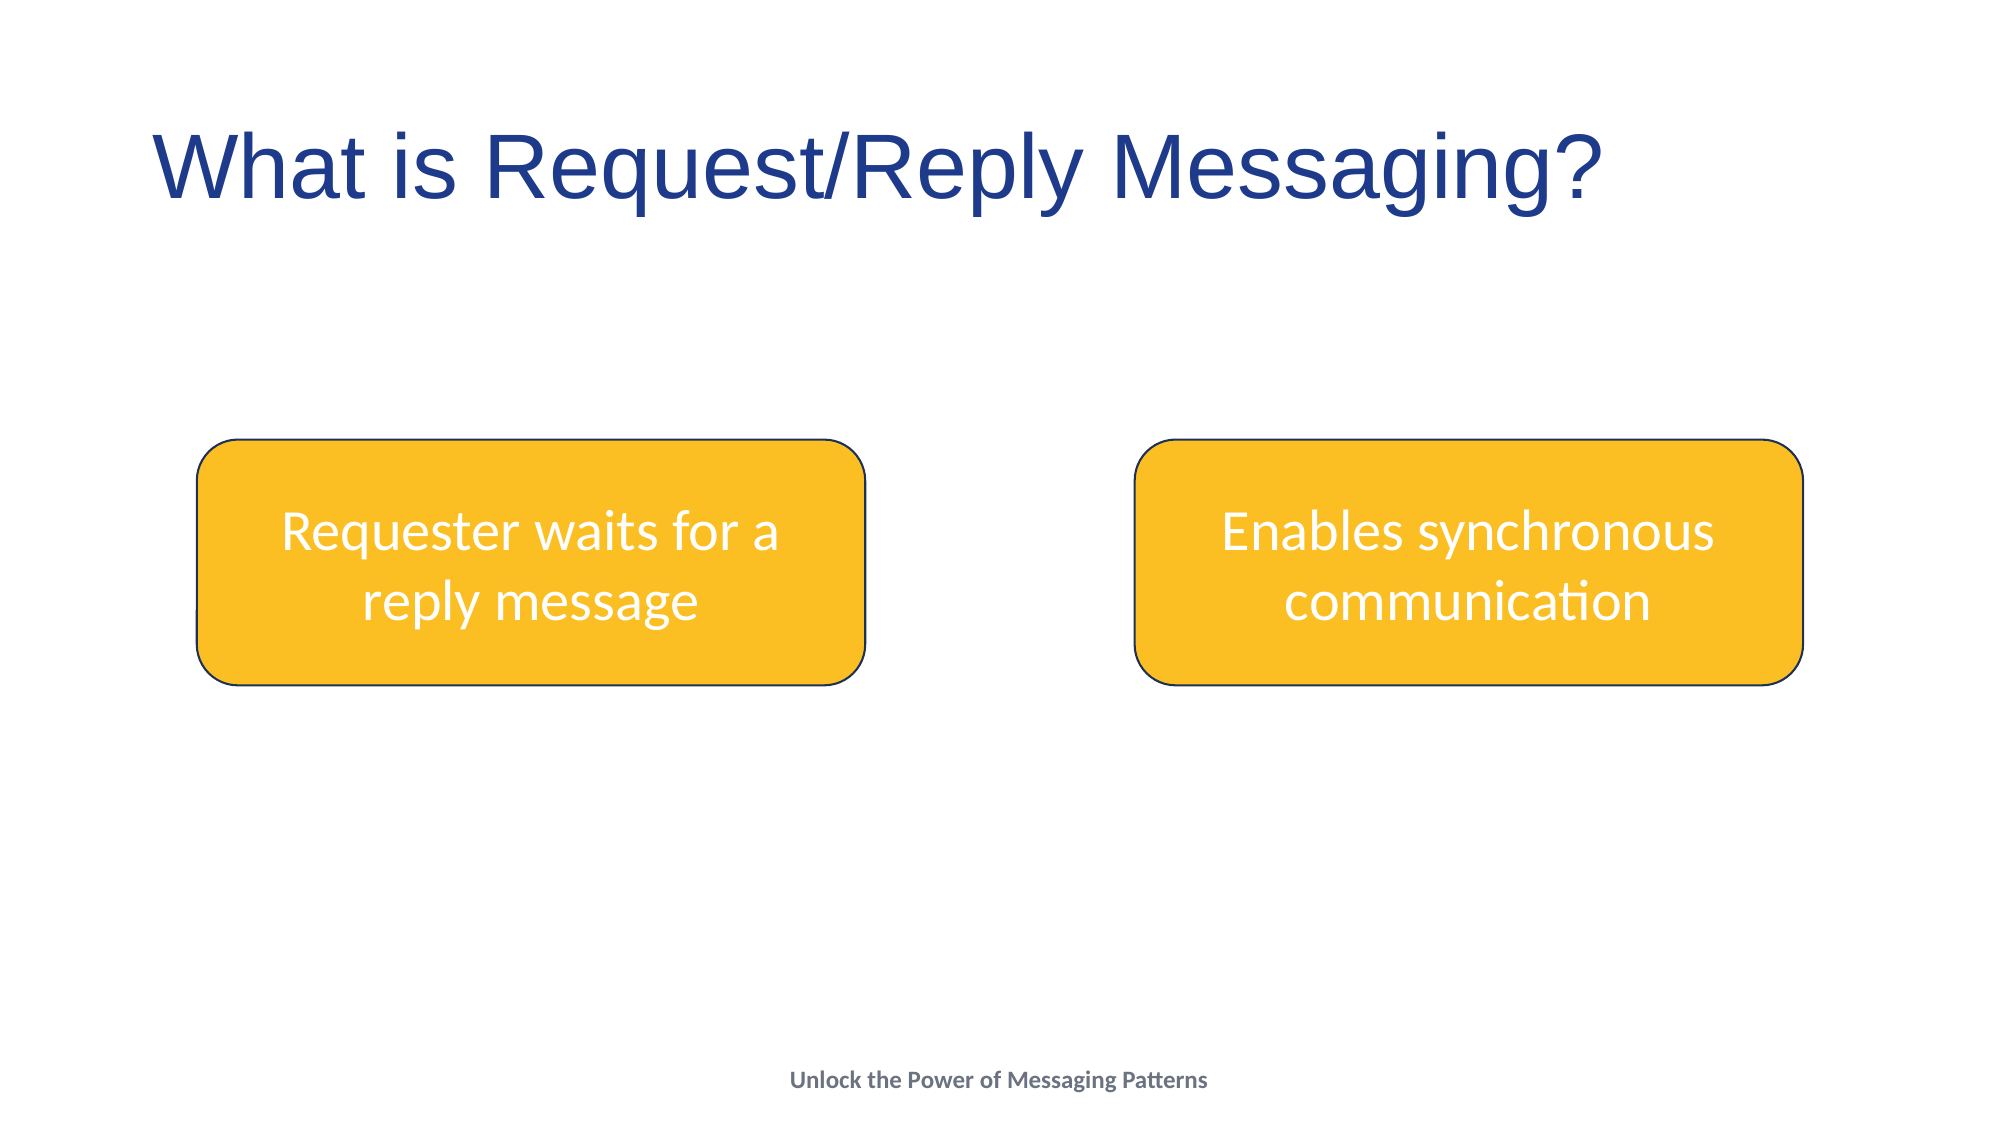

# What is Request/Reply Messaging?
Requester waits for a reply message
Enables synchronous communication